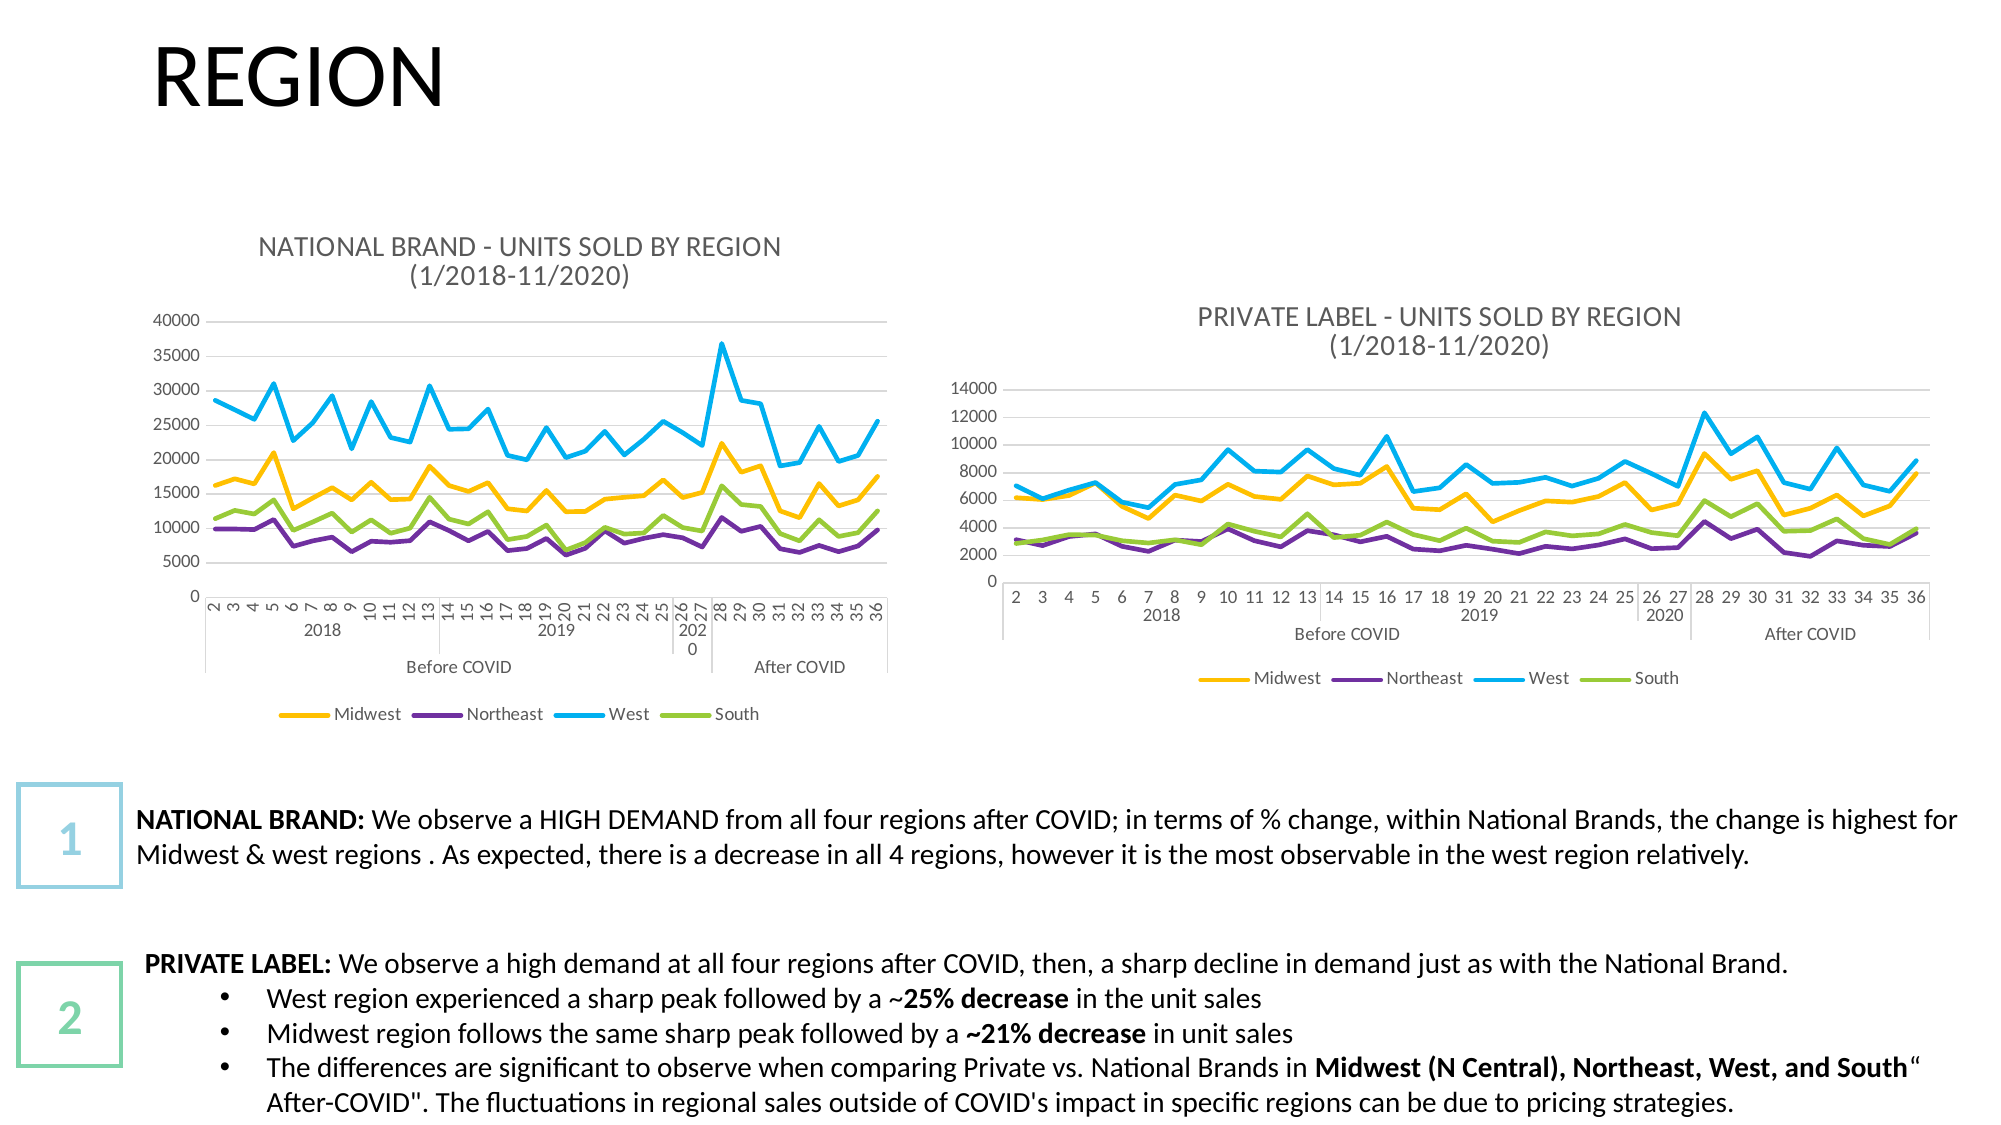

REGION

### Chart: NATIONAL BRAND - UNITS SOLD BY REGION
(1/2018-11/2020)

| Category | Midwest | Northeast | West | South |
|---|---|---|---|---|
| 2 | 16268.0 | 9947.0 | 28644.0 | 11459.0 |
| 3 | 17241.0 | 9947.0 | 27279.0 | 12649.0 |
| 4 | 16506.0 | 9870.0 | 25886.0 | 12124.0 |
| 5 | 21063.0 | 11326.0 | 31087.0 | 14189.0 |
| 6 | 12887.0 | 7434.0 | 22792.0 | 9751.0 |
| 7 | 14455.0 | 8225.0 | 25396.0 | 10969.0 |
| 8 | 15953.0 | 8764.0 | 29330.0 | 12257.0 |
| 9 | 14168.0 | 6643.0 | 21609.0 | 9506.0 |
| 10 | 16744.0 | 8169.0 | 28469.0 | 11284.0 |
| 11 | 14210.0 | 8029.0 | 23254.0 | 9331.0 |
| 12 | 14308.0 | 8260.0 | 22589.0 | 10087.0 |
| 13 | 19089.0 | 10997.0 | 30772.0 | 14560.0 |
| 14 | 16261.0 | 9716.0 | 24451.0 | 11382.0 |
| 15 | 15407.0 | 8232.0 | 24514.0 | 10675.0 |
| 16 | 16695.0 | 9604.0 | 27384.0 | 12453.0 |
| 17 | 12894.0 | 6811.0 | 20657.0 | 8407.0 |
| 18 | 12565.0 | 7119.0 | 20006.0 | 8869.0 |
| 19 | 15547.0 | 8575.0 | 24689.0 | 10521.0 |
| 20 | 12460.0 | 6153.0 | 20328.0 | 6888.0 |
| 21 | 12502.0 | 7154.0 | 21273.0 | 7973.0 |
| 22 | 14280.0 | 9681.0 | 24150.0 | 10192.0 |
| 23 | 14560.0 | 7889.0 | 20720.0 | 9212.0 |
| 24 | 14791.0 | 8589.0 | 22995.0 | 9373.0 |
| 25 | 17094.0 | 9121.0 | 25613.0 | 11921.0 |
| 26 | 14511.0 | 8673.0 | 23947.0 | 10157.0 |
| 27 | 15267.0 | 7329.0 | 22092.0 | 9653.0 |
| 28 | 22414.0 | 11620.0 | 36918.0 | 16233.0 |
| 29 | 18193.0 | 9618.0 | 28651.0 | 13510.0 |
| 30 | 19145.0 | 10332.0 | 28154.0 | 13216.0 |
| 31 | 12586.0 | 7084.0 | 19124.0 | 9289.0 |
| 32 | 11585.0 | 6538.0 | 19607.0 | 8225.0 |
| 33 | 16555.0 | 7560.0 | 24871.0 | 11291.0 |
| 34 | 13307.0 | 6657.0 | 19768.0 | 8869.0 |
| 35 | 14189.0 | 7483.0 | 20650.0 | 9415.0 |
| 36 | 17591.0 | 9807.0 | 25627.0 | 12586.0 |

### Chart: PRIVATE LABEL - UNITS SOLD BY REGION
(1/2018-11/2020)

| Category | Midwest | Northeast | West | South |
|---|---|---|---|---|
| 2 | 6188.0 | 3143.0 | 7056.0 | 2870.0 |
| 3 | 6055.0 | 2716.0 | 6111.0 | 3122.0 |
| 4 | 6349.0 | 3374.0 | 6741.0 | 3514.0 |
| 5 | 7266.0 | 3563.0 | 7294.0 | 3479.0 |
| 6 | 5565.0 | 2667.0 | 5866.0 | 3066.0 |
| 7 | 4676.0 | 2296.0 | 5467.0 | 2905.0 |
| 8 | 6377.0 | 3115.0 | 7154.0 | 3136.0 |
| 9 | 5950.0 | 3010.0 | 7490.0 | 2779.0 |
| 10 | 7168.0 | 3934.0 | 9681.0 | 4284.0 |
| 11 | 6279.0 | 3073.0 | 8120.0 | 3759.0 |
| 12 | 6069.0 | 2625.0 | 8050.0 | 3346.0 |
| 13 | 7770.0 | 3801.0 | 9681.0 | 5026.0 |
| 14 | 7126.0 | 3500.0 | 8309.0 | 3297.0 |
| 15 | 7238.0 | 2989.0 | 7819.0 | 3472.0 |
| 16 | 8456.0 | 3388.0 | 10647.0 | 4424.0 |
| 17 | 5425.0 | 2464.0 | 6636.0 | 3521.0 |
| 18 | 5320.0 | 2338.0 | 6909.0 | 3073.0 |
| 19 | 6475.0 | 2737.0 | 8603.0 | 3983.0 |
| 20 | 4438.0 | 2457.0 | 7231.0 | 3038.0 |
| 21 | 5250.0 | 2135.0 | 7308.0 | 2947.0 |
| 22 | 5957.0 | 2667.0 | 7672.0 | 3710.0 |
| 23 | 5866.0 | 2478.0 | 7035.0 | 3423.0 |
| 24 | 6279.0 | 2758.0 | 7602.0 | 3563.0 |
| 25 | 7294.0 | 3206.0 | 8827.0 | 4249.0 |
| 26 | 5299.0 | 2492.0 | 7945.0 | 3661.0 |
| 27 | 5761.0 | 2569.0 | 7014.0 | 3430.0 |
| 28 | 9394.0 | 4473.0 | 12355.0 | 5985.0 |
| 29 | 7525.0 | 3220.0 | 9380.0 | 4809.0 |
| 30 | 8155.0 | 3906.0 | 10605.0 | 5761.0 |
| 31 | 4928.0 | 2219.0 | 7287.0 | 3759.0 |
| 32 | 5425.0 | 1939.0 | 6804.0 | 3808.0 |
| 33 | 6391.0 | 3059.0 | 9807.0 | 4655.0 |
| 34 | 4872.0 | 2744.0 | 7119.0 | 3220.0 |
| 35 | 5600.0 | 2653.0 | 6650.0 | 2800.0 |
| 36 | 7945.0 | 3626.0 | 8883.0 | 3941.0 |
1
NATIONAL BRAND: We observe a HIGH DEMAND from all four regions after COVID; in terms of % change, within National Brands, the change is highest for Midwest & west regions . As expected, there is a decrease in all 4 regions, however it is the most observable in the west region relatively.
PRIVATE LABEL: We observe a high demand at all four regions after COVID, then, a sharp decline in demand just as with the National Brand.
West region experienced a sharp peak followed by a ~25% decrease in the unit sales
Midwest region follows the same sharp peak followed by a ~21% decrease in unit sales
The differences are significant to observe when comparing Private vs. National Brands in Midwest (N Central), Northeast, West, and South“ After-COVID". The fluctuations in regional sales outside of COVID's impact in specific regions can be due to pricing strategies.
2